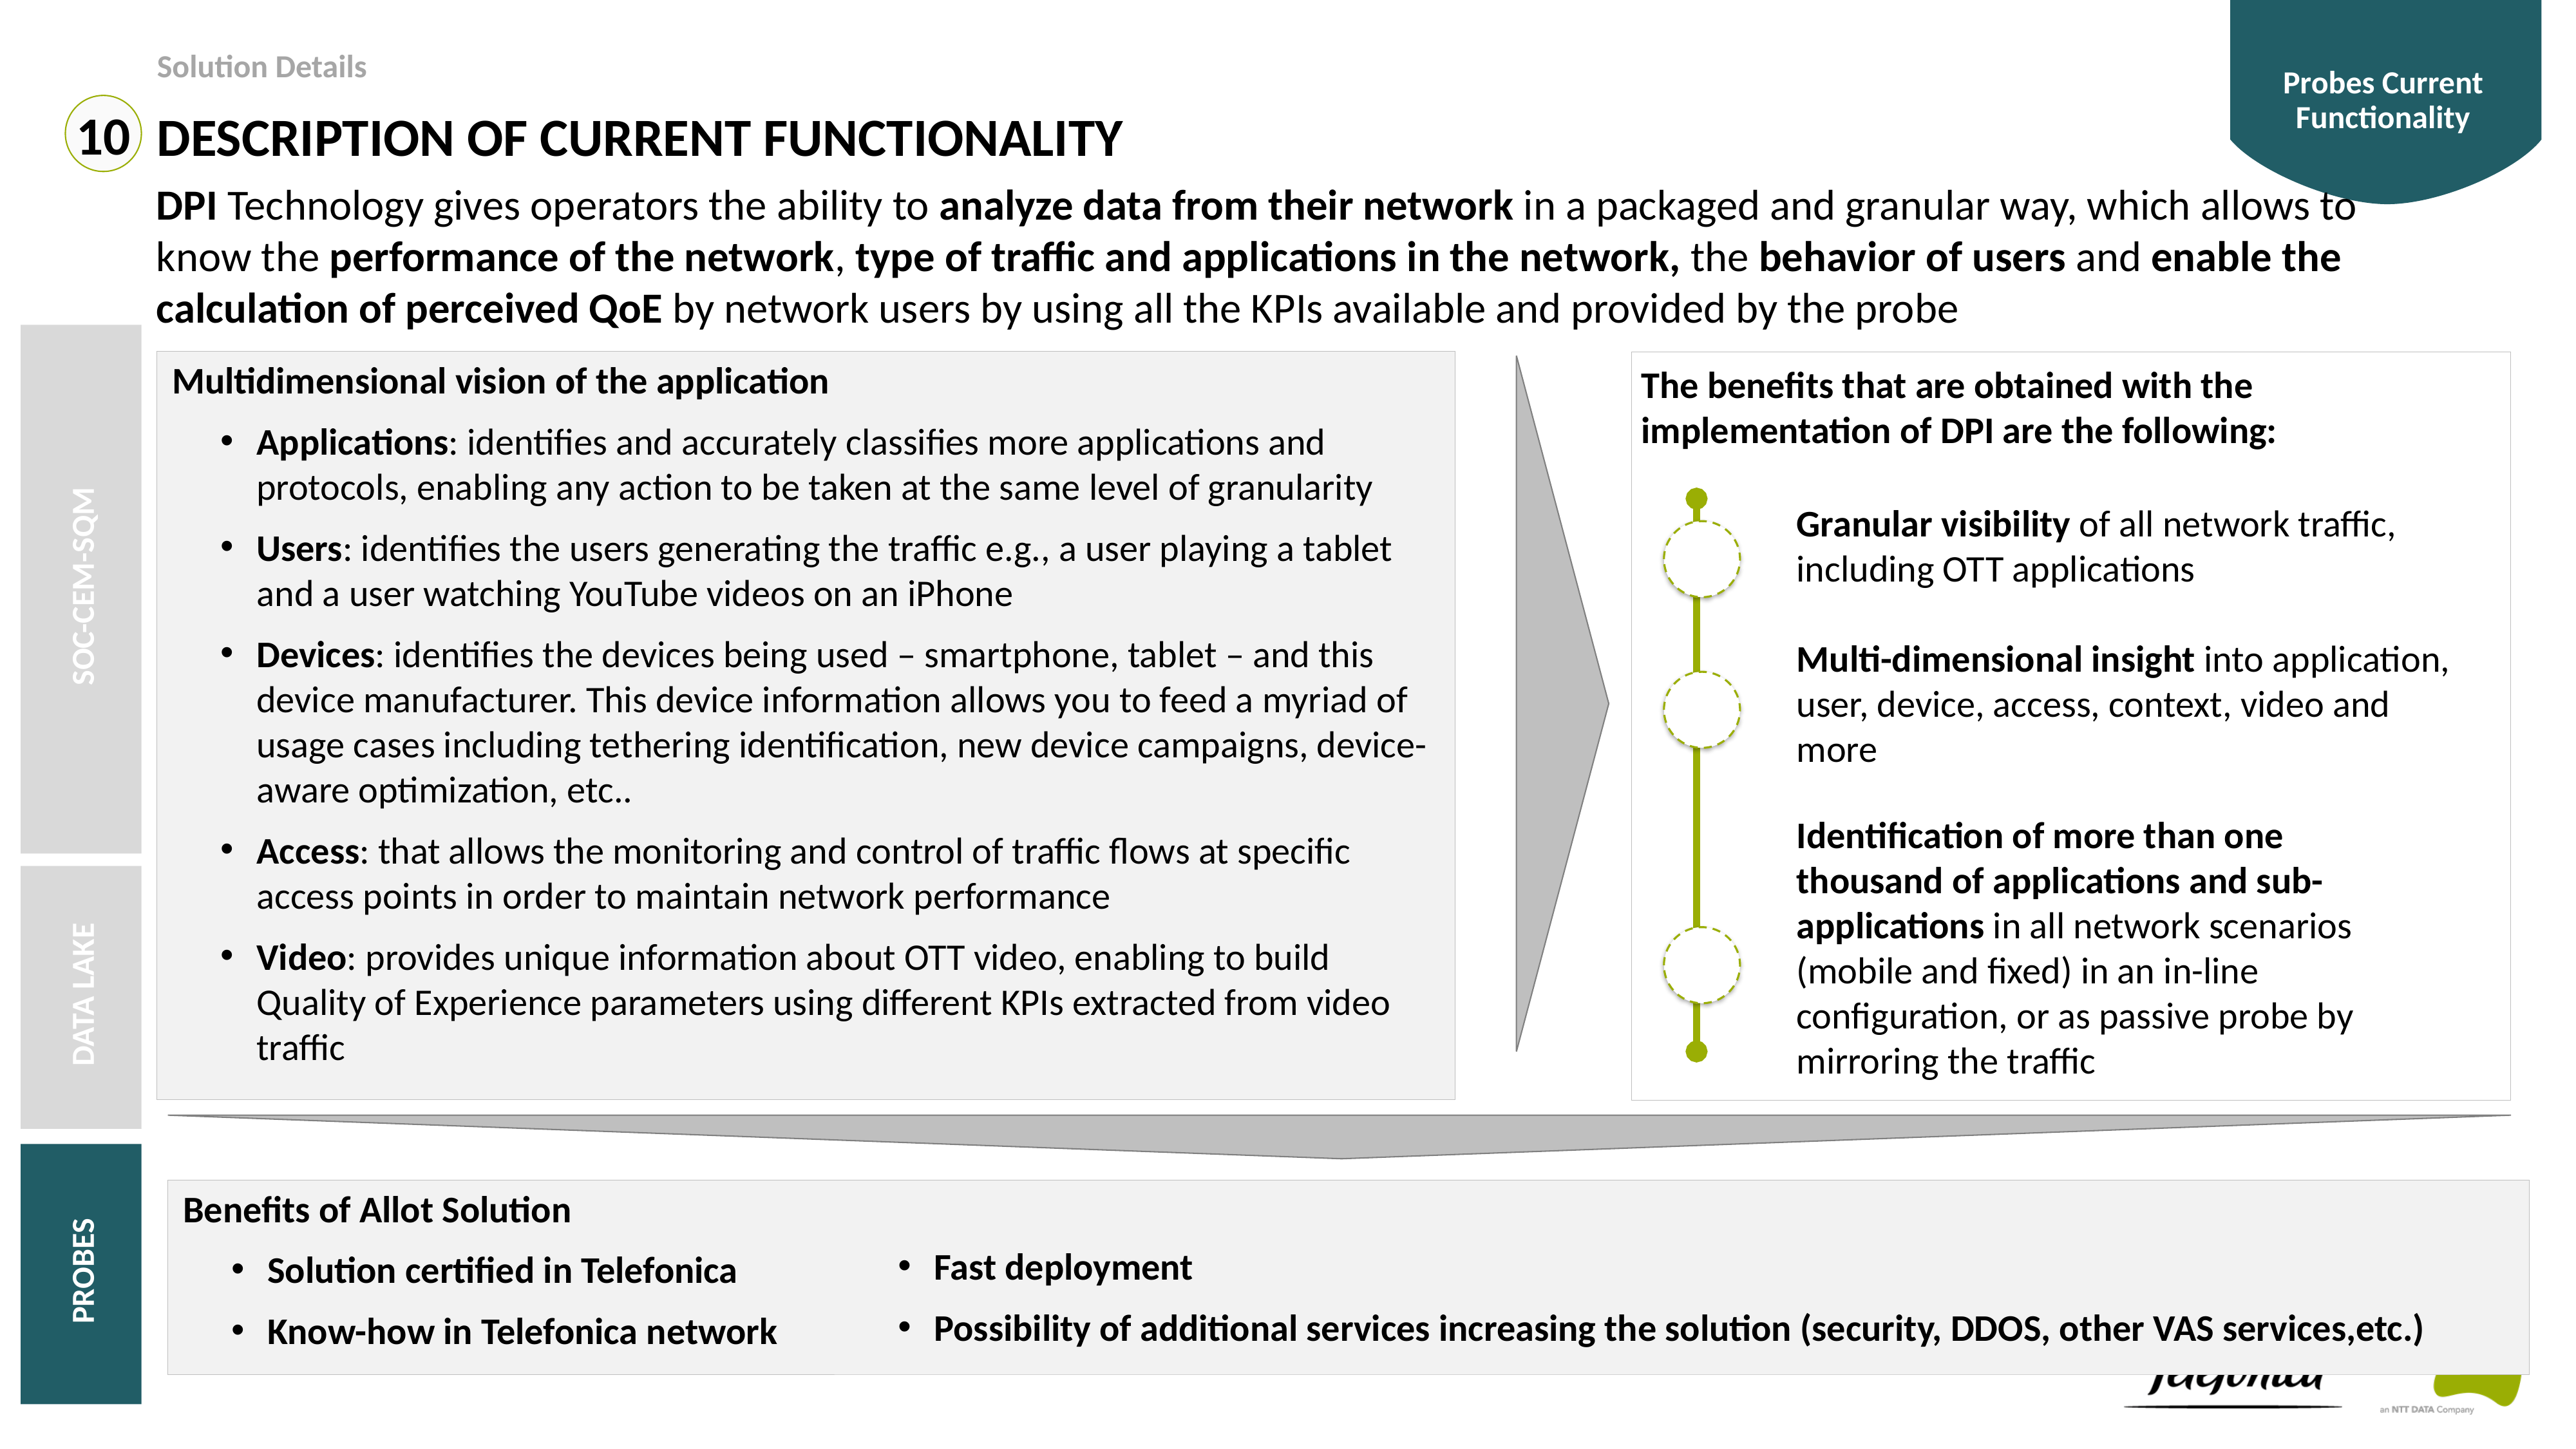

Probes Current Functionality
Solution Details
DESCRIPTION OF CURRENT FUNCTIONALITY
10
DPI Technology gives operators the ability to analyze data from their network in a packaged and granular way, which allows to know the performance of the network, type of traffic and applications in the network, the behavior of users and enable the calculation of perceived QoE by network users by using all the KPIs available and provided by the probe
Multidimensional vision of the application
Applications: identifies and accurately classifies more applications and protocols, enabling any action to be taken at the same level of granularity
Users: identifies the users generating the traffic e.g., a user playing a tablet and a user watching YouTube videos on an iPhone
Devices: identifies the devices being used – smartphone, tablet – and this device manufacturer. This device information allows you to feed a myriad of usage cases including tethering identification, new device campaigns, device-aware optimization, etc..
Access: that allows the monitoring and control of traffic flows at specific access points in order to maintain network performance
Video: provides unique information about OTT video, enabling to build Quality of Experience parameters using different KPIs extracted from video traffic

The benefits that are obtained with the implementation of DPI are the following:
Granular visibility of all network traffic, including OTT applications

SOC-cem-sqm
Multi-dimensional insight into application, user, device, access, context, video and more

Identification of more than one thousand of applications and sub-applications in all network scenarios (mobile and fixed) in an in-line configuration, or as passive probe by mirroring the traffic

DATA LAKE

Benefits of Allot Solution
Solution certified in Telefonica
Know-how in Telefonica network
PROBES
Fast deployment
Possibility of additional services increasing the solution (security, DDOS, other VAS services,etc.)